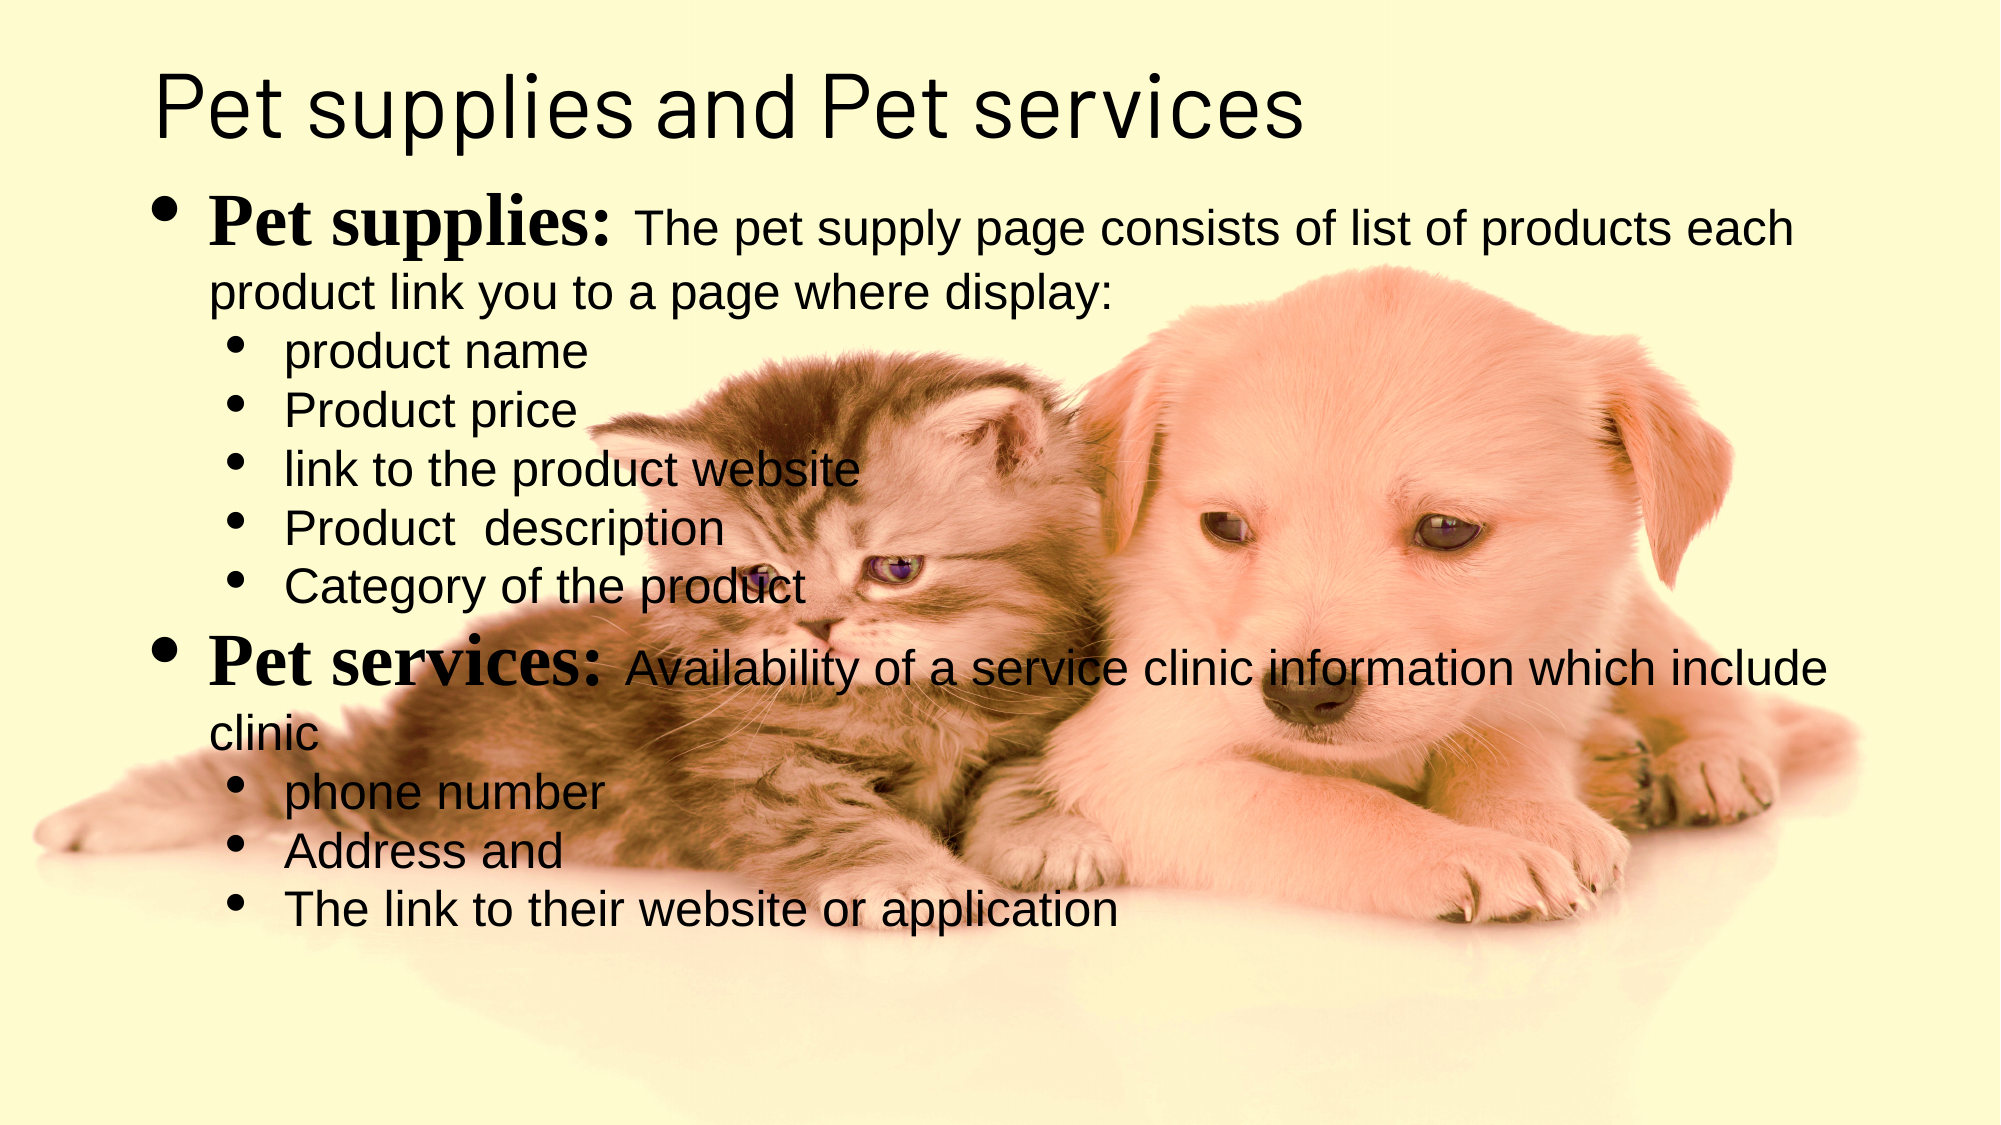

# Pet supplies and Pet services
Pet supplies: The pet supply page consists of list of products each product link you to a page where display:
product name
Product price
link to the product website
Product  description
Category of the product
Pet services: Availability of a service clinic information which include clinic
phone number
Address and
The link to their website or application